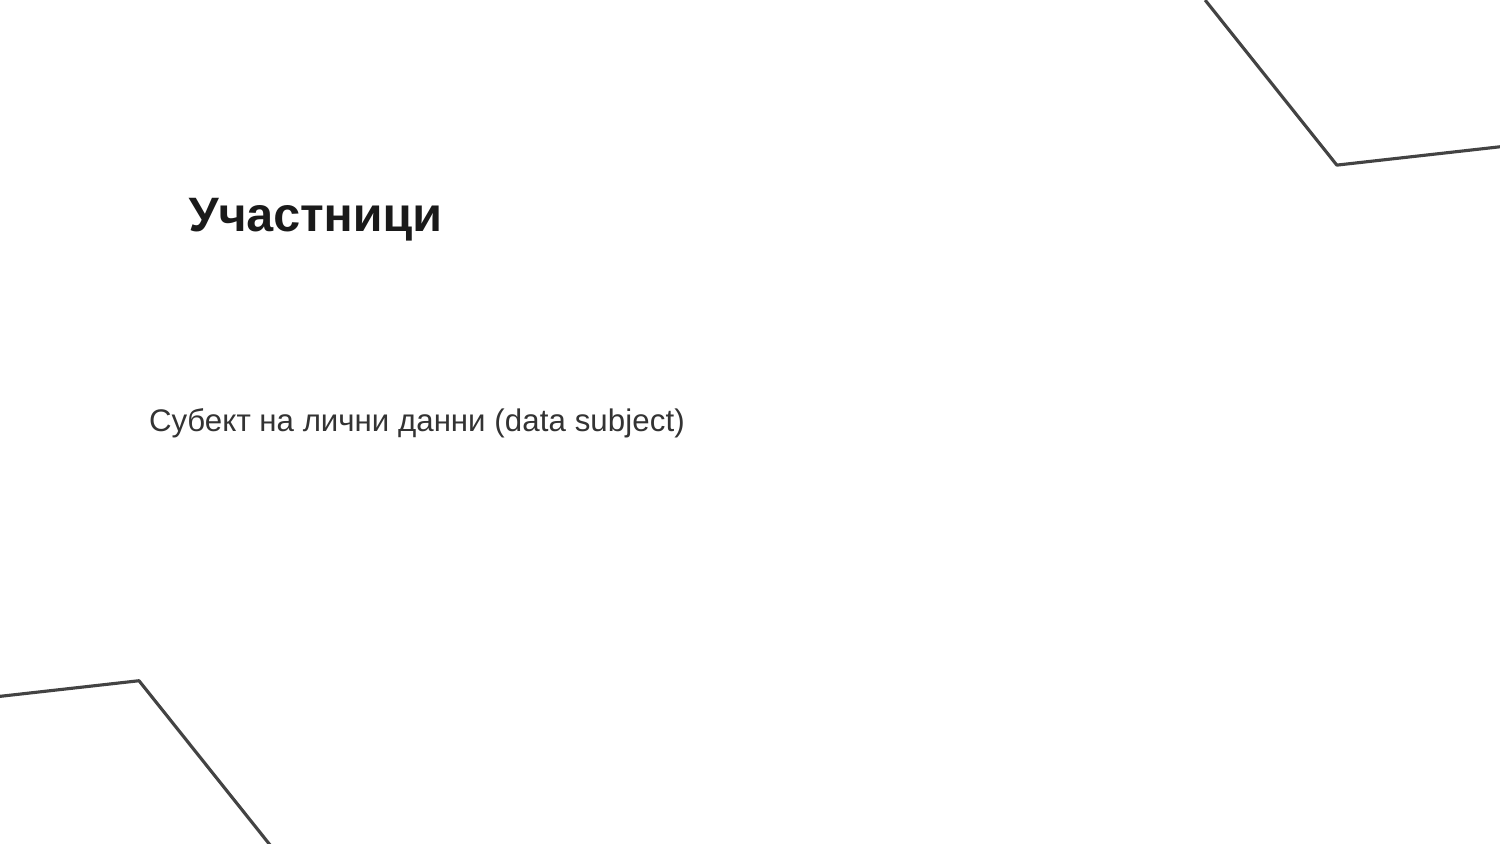

# Участници
Субект на лични данни (data subject)